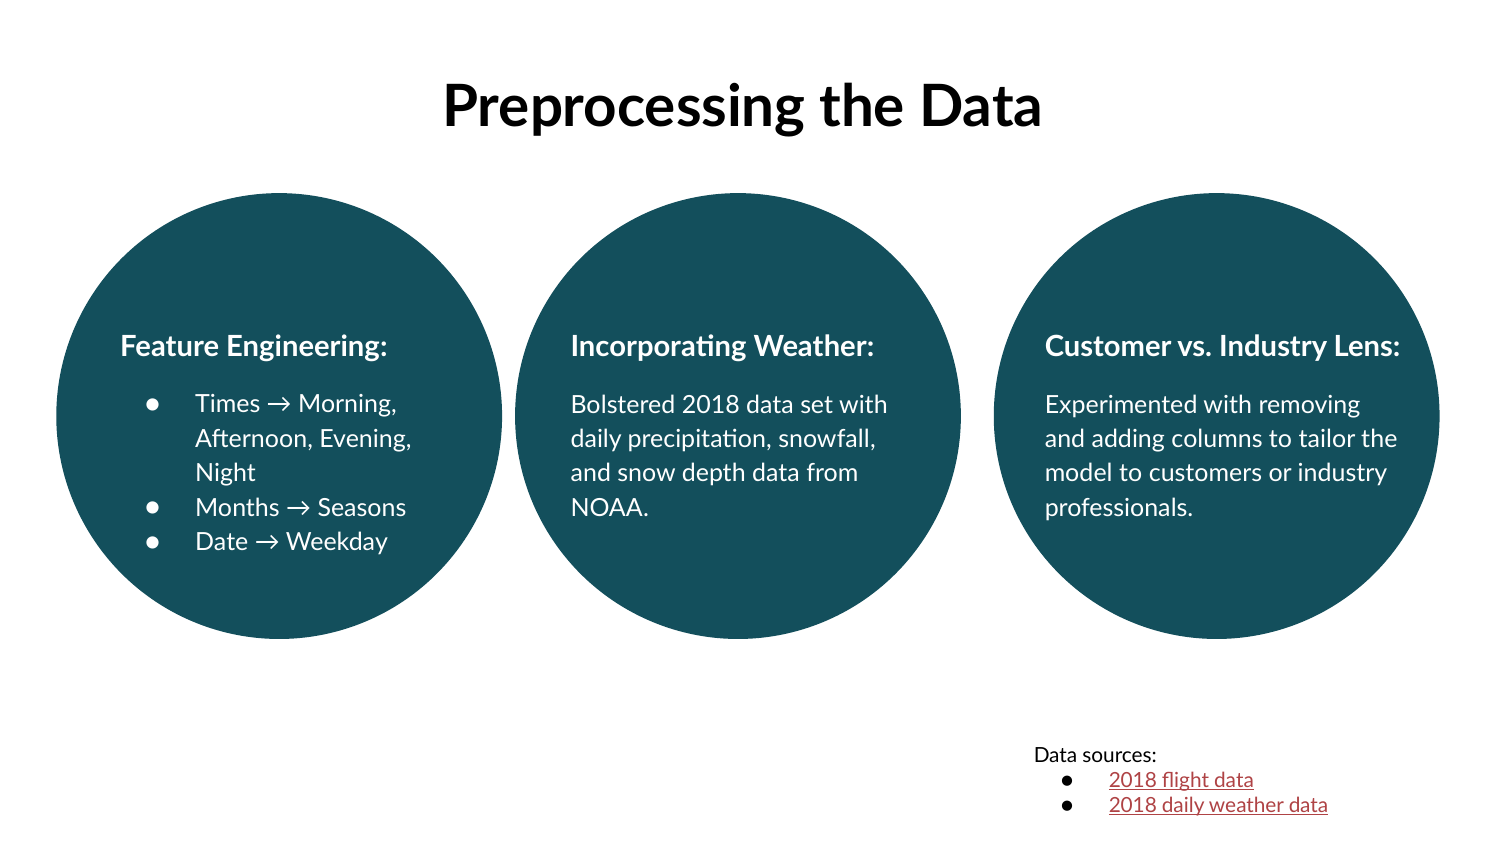

Preprocessing the Data

Feature Engineering:
Times → Morning, Afternoon, Evening, Night
Months → Seasons
Date → Weekday
Incorporating Weather:
Bolstered 2018 data set with daily precipitation, snowfall, and snow depth data from NOAA.
Customer vs. Industry Lens:
Experimented with removing and adding columns to tailor the model to customers or industry professionals.
Data sources:
2018 flight data
2018 daily weather data